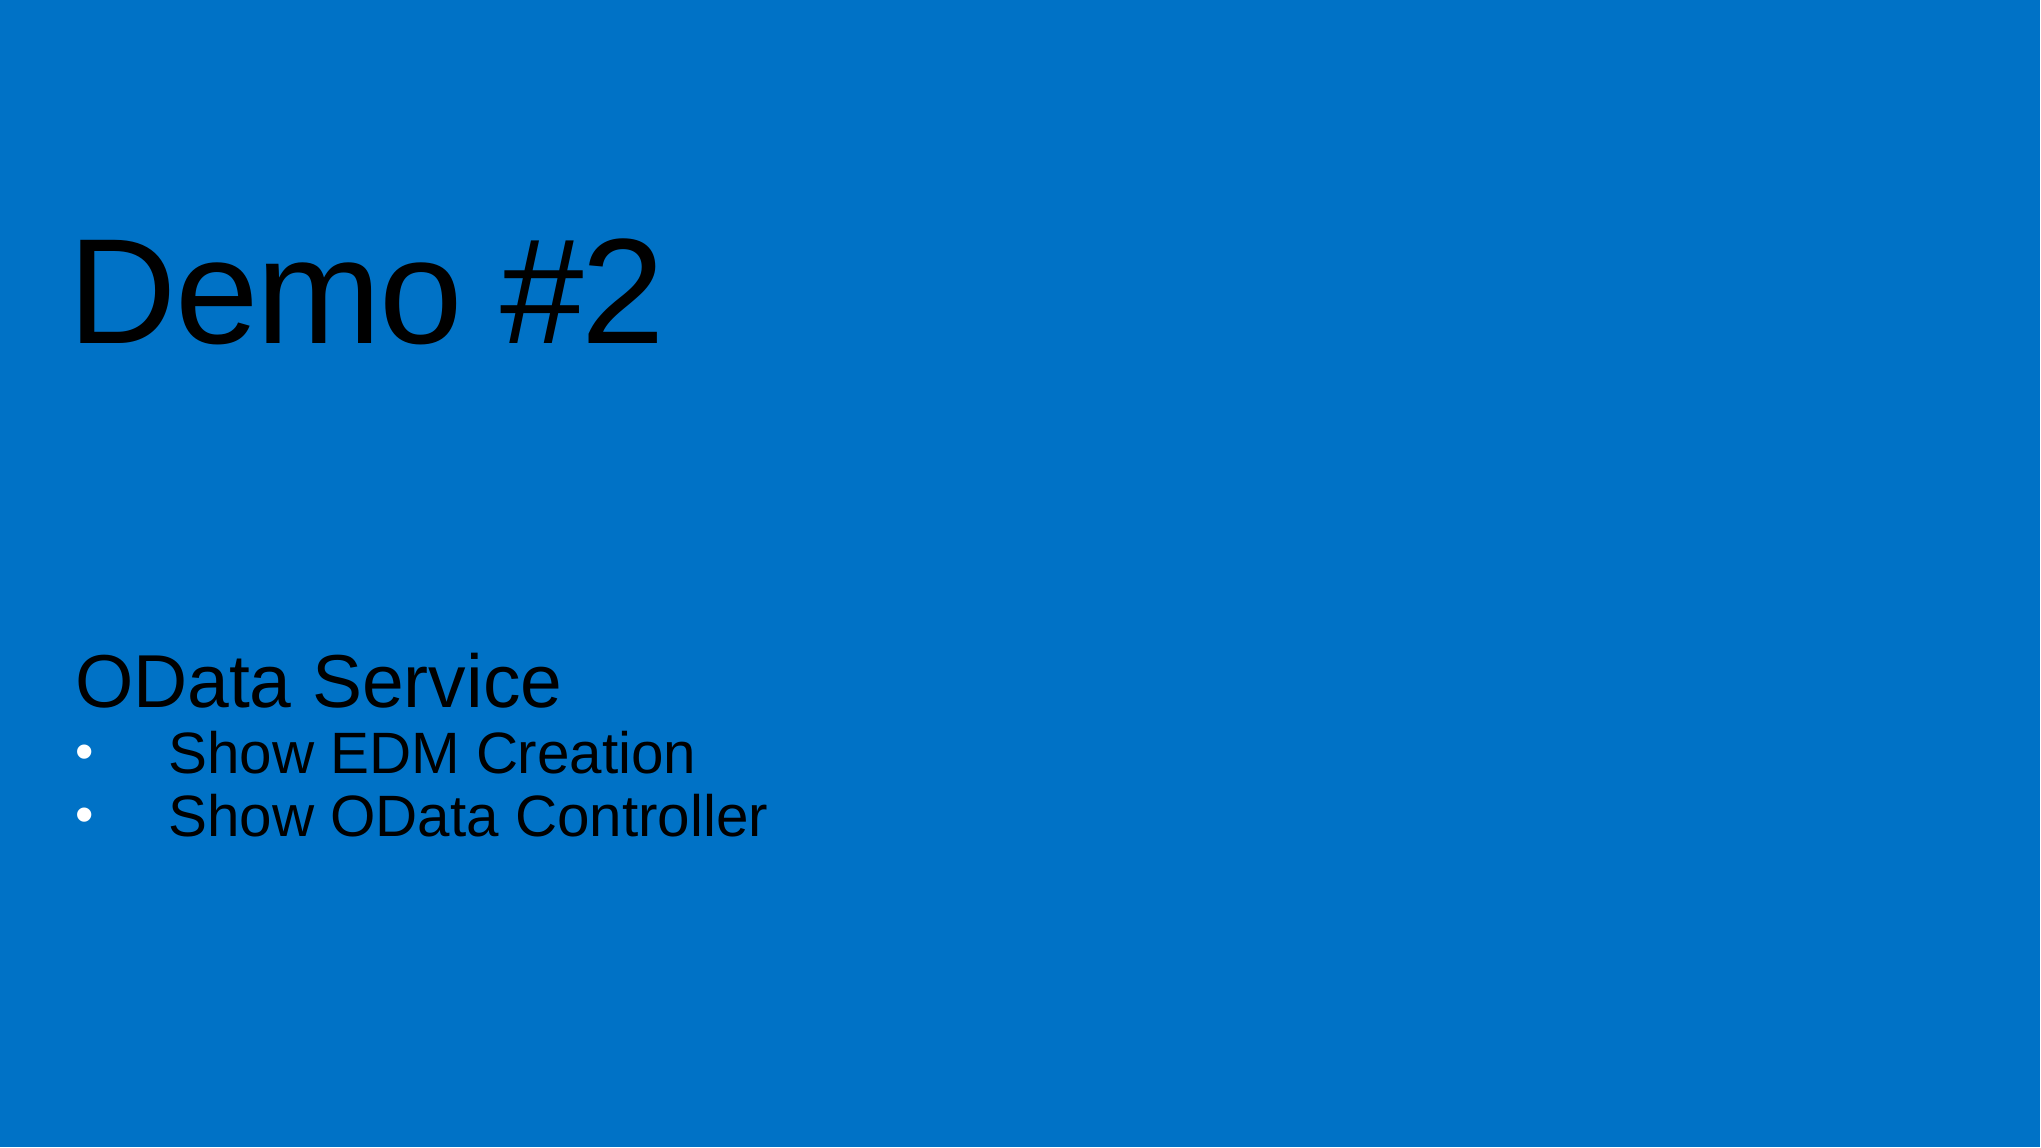

# Demo #2
OData Service
Show EDM Creation
Show OData Controller